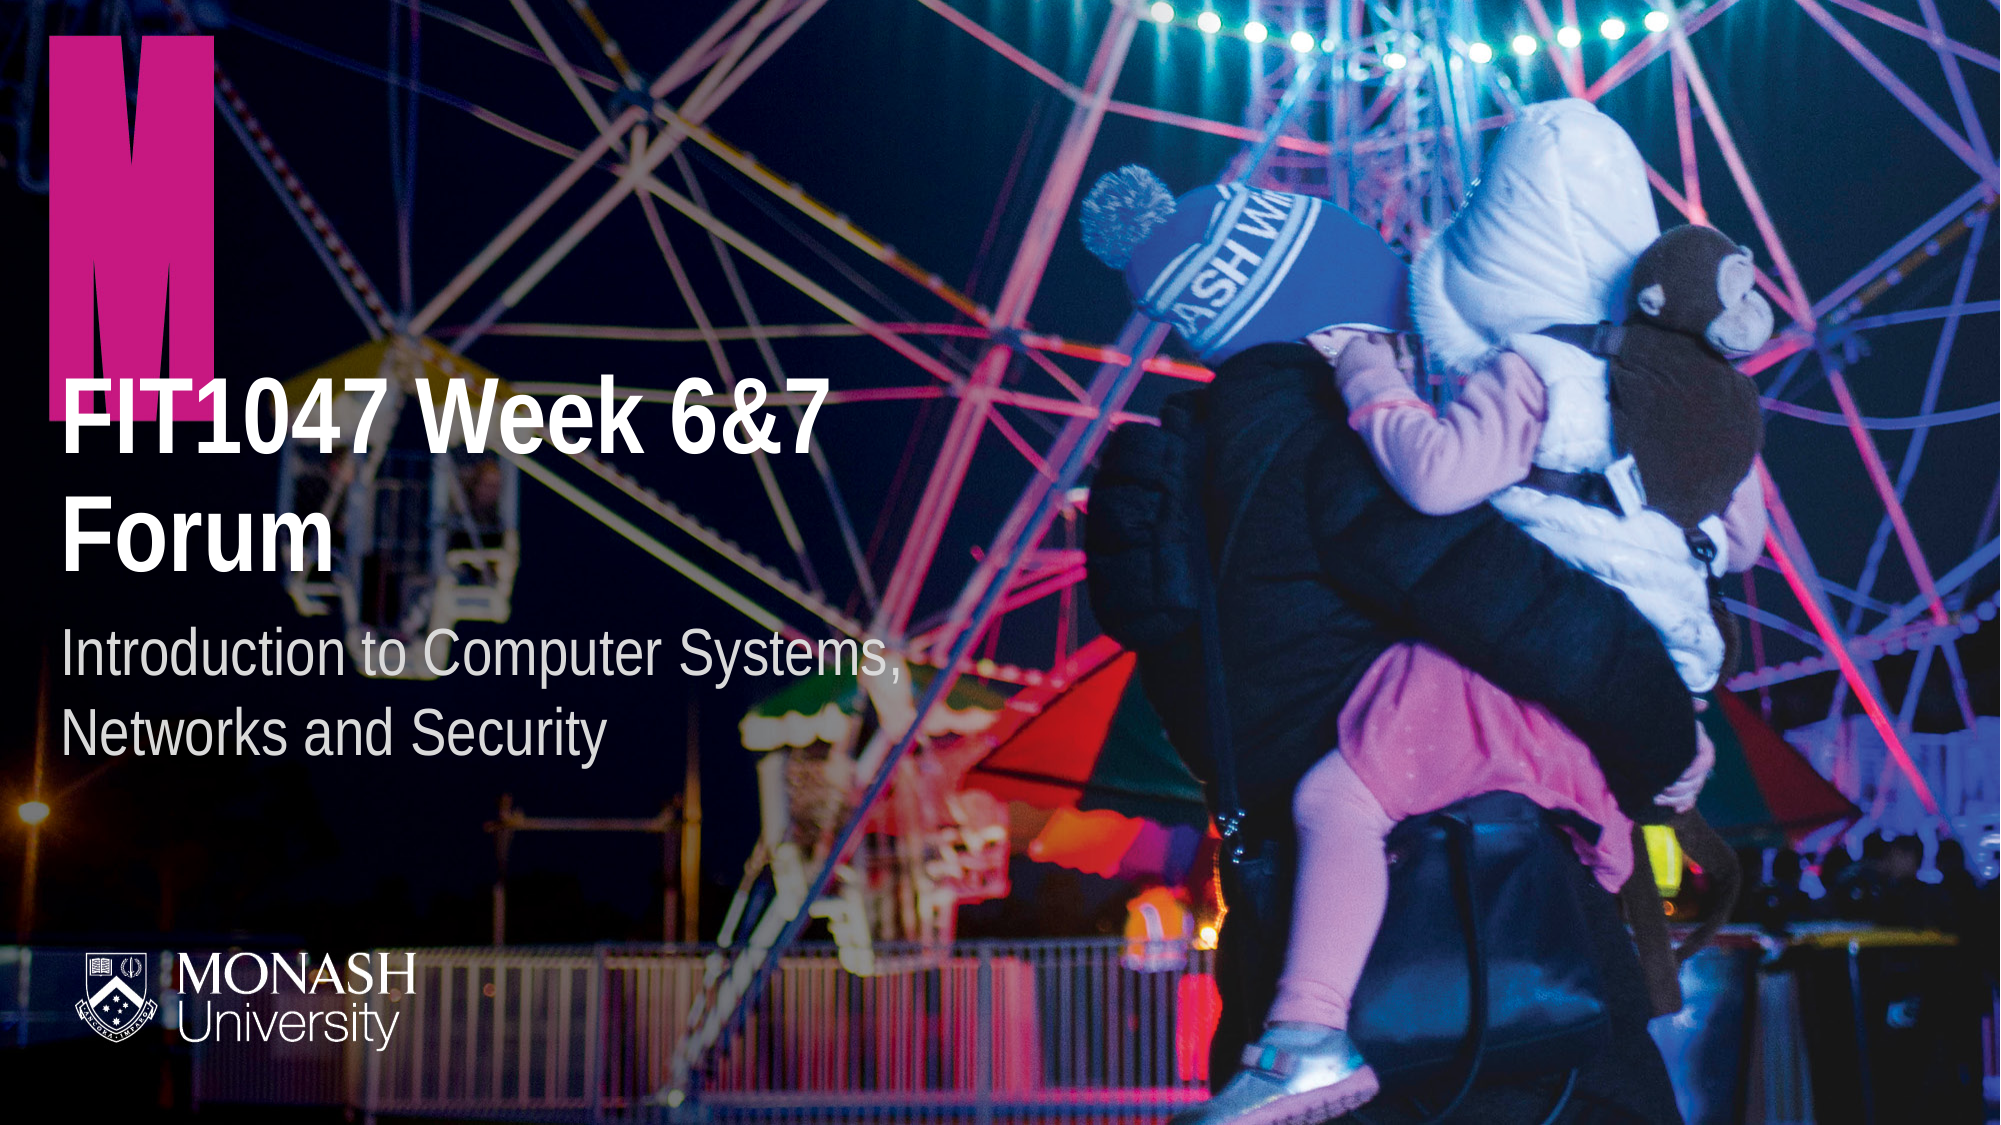

# FIT1047 Week 6&7 Forum
Introduction to Computer Systems, Networks and Security